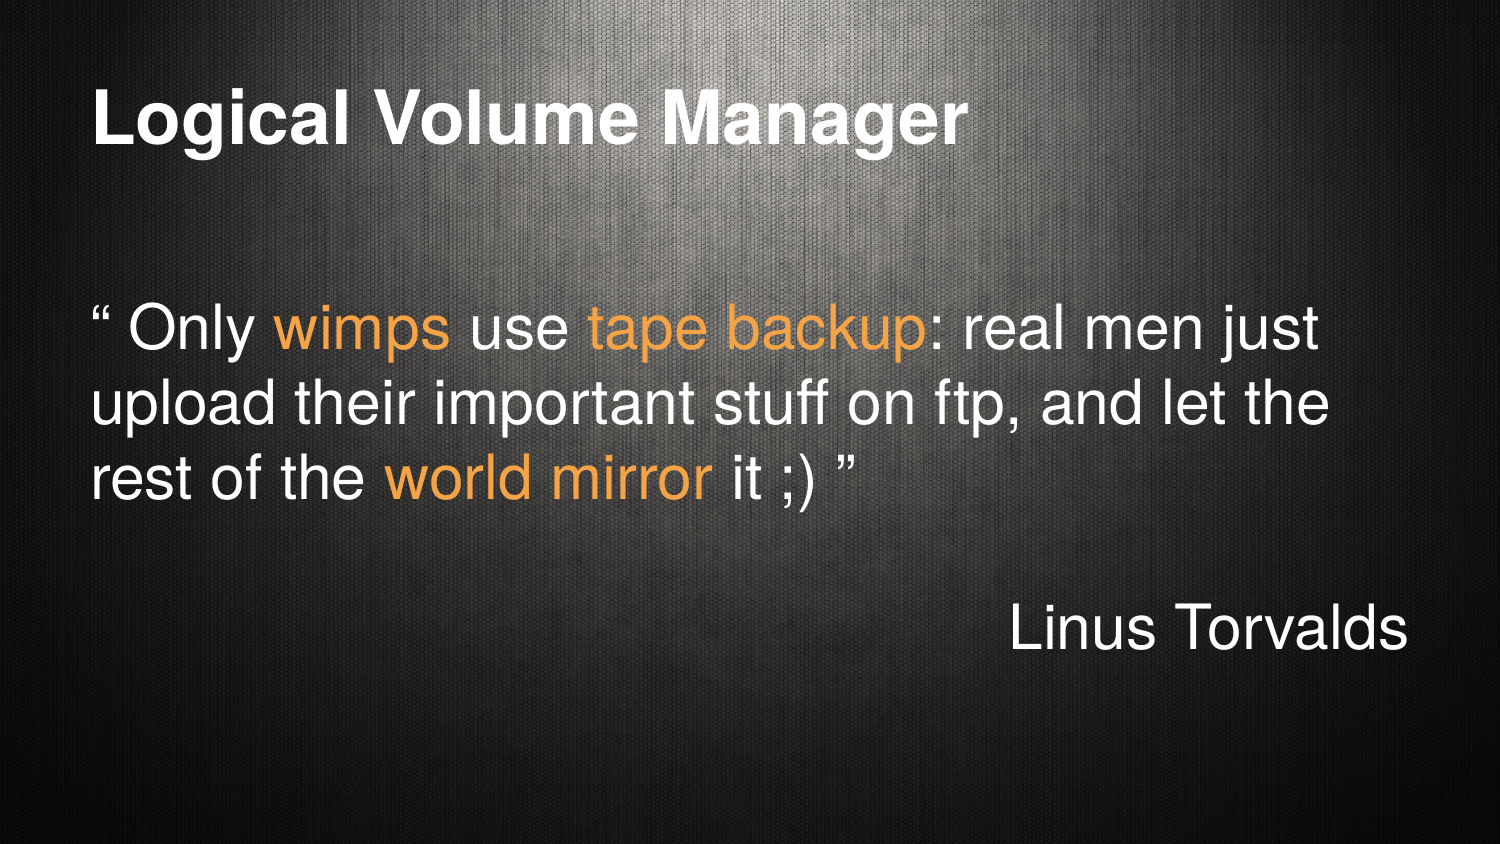

# Logical Volume Manager

“ Only wimps use tape backup: real men just upload their important stuff on ftp, and let the rest of the world mirror it ;) ”

Linus Torvalds